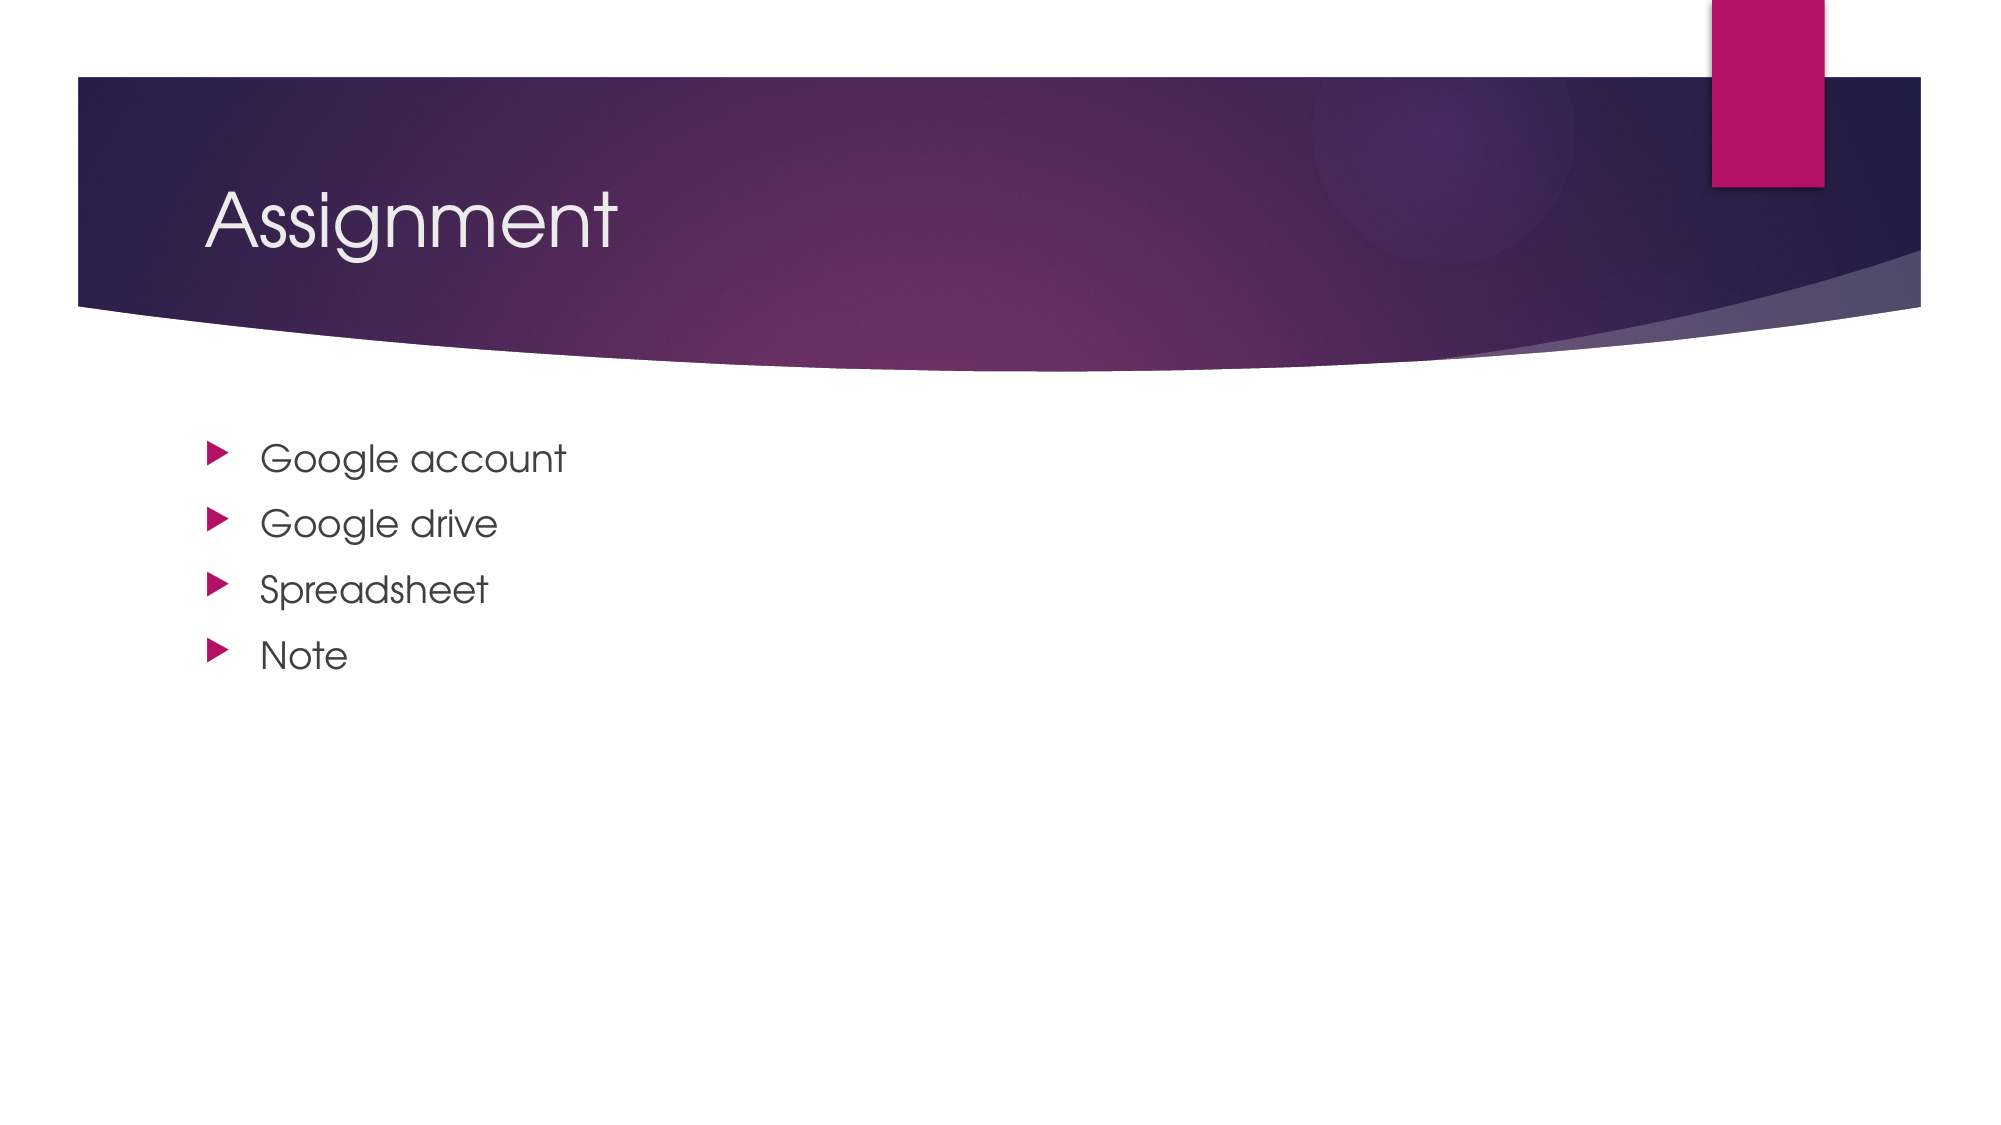

# Assignment
Google account
Google drive
Spreadsheet
Note